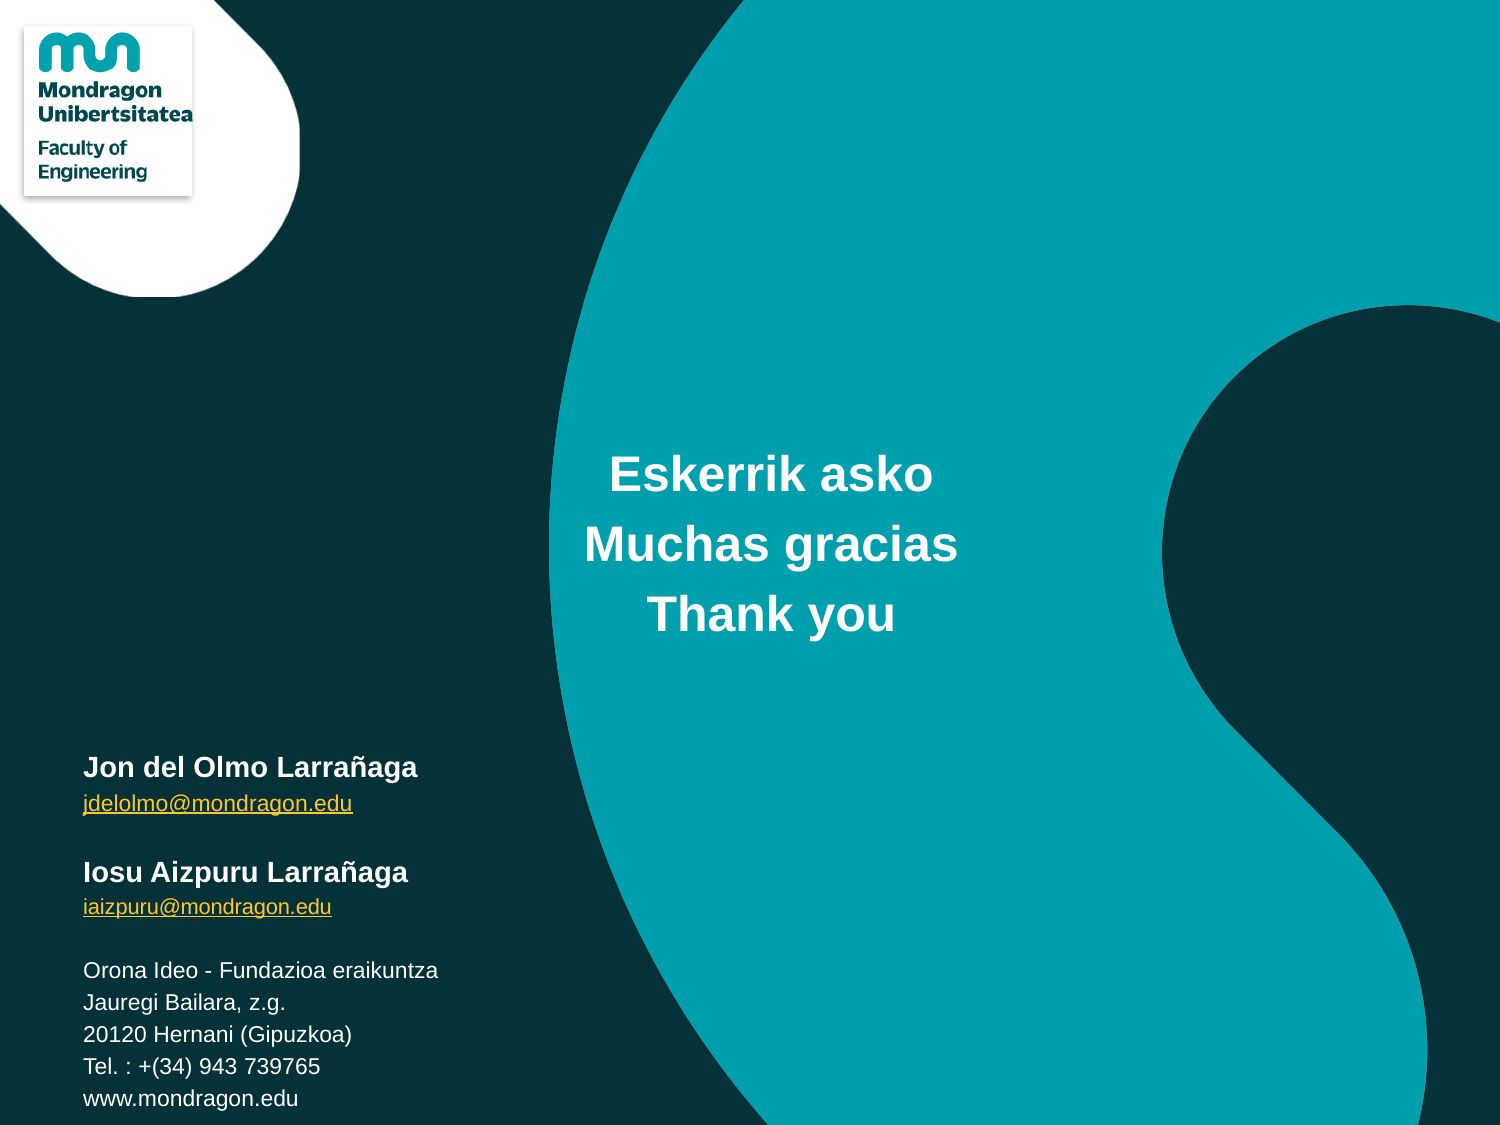

Eskerrik asko
Muchas gracias
Thank you
Jon del Olmo Larrañaga
jdelolmo@mondragon.edu

Iosu Aizpuru Larrañaga
iaizpuru@mondragon.edu

Orona Ideo - Fundazioa eraikuntza
Jauregi Bailara, z.g.
20120 Hernani (Gipuzkoa)
Tel. : +(34) 943 739765
www.mondragon.edu